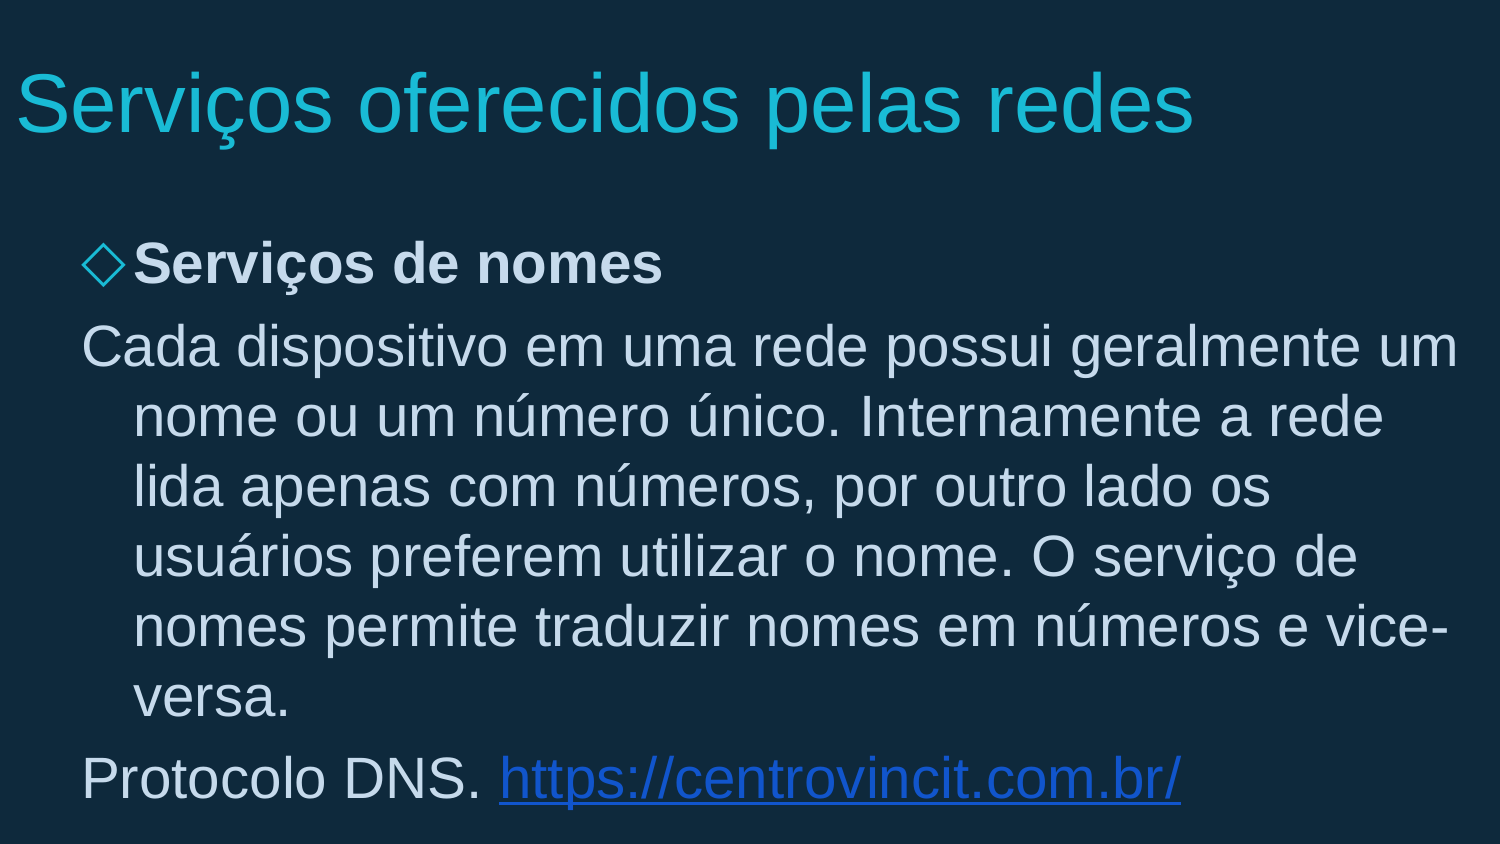

# Serviços oferecidos pelas redes
Serviços de nomes
Cada dispositivo em uma rede possui geralmente um nome ou um número único. Internamente a rede lida apenas com números, por outro lado os usuários preferem utilizar o nome. O serviço de nomes permite traduzir nomes em números e vice-versa.
Protocolo DNS. https://centrovincit.com.br/